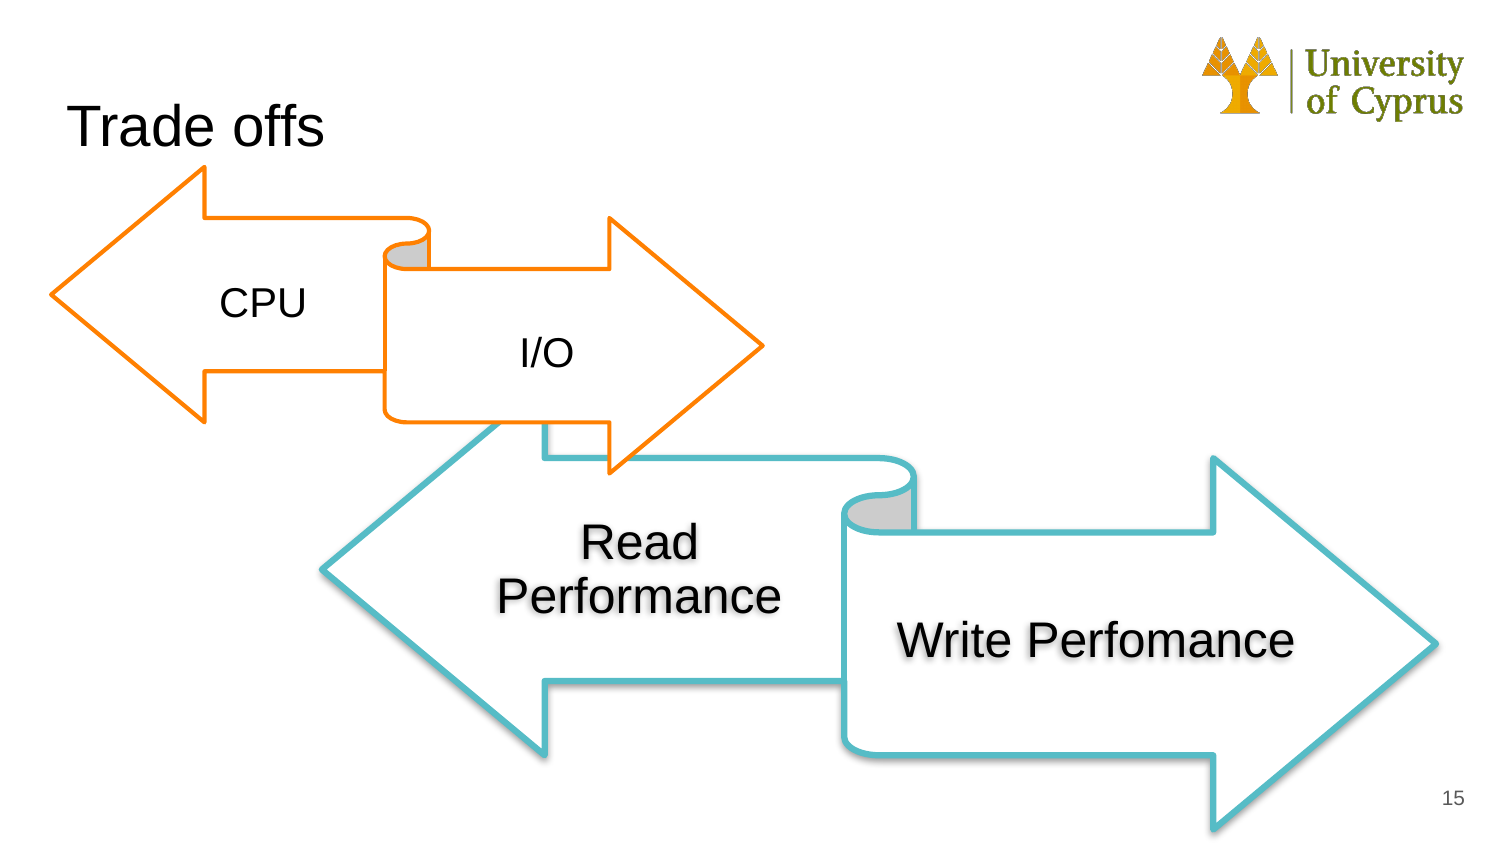

# Trade offs

CPU
		I/O
Read Performance
Write Perfomance
15